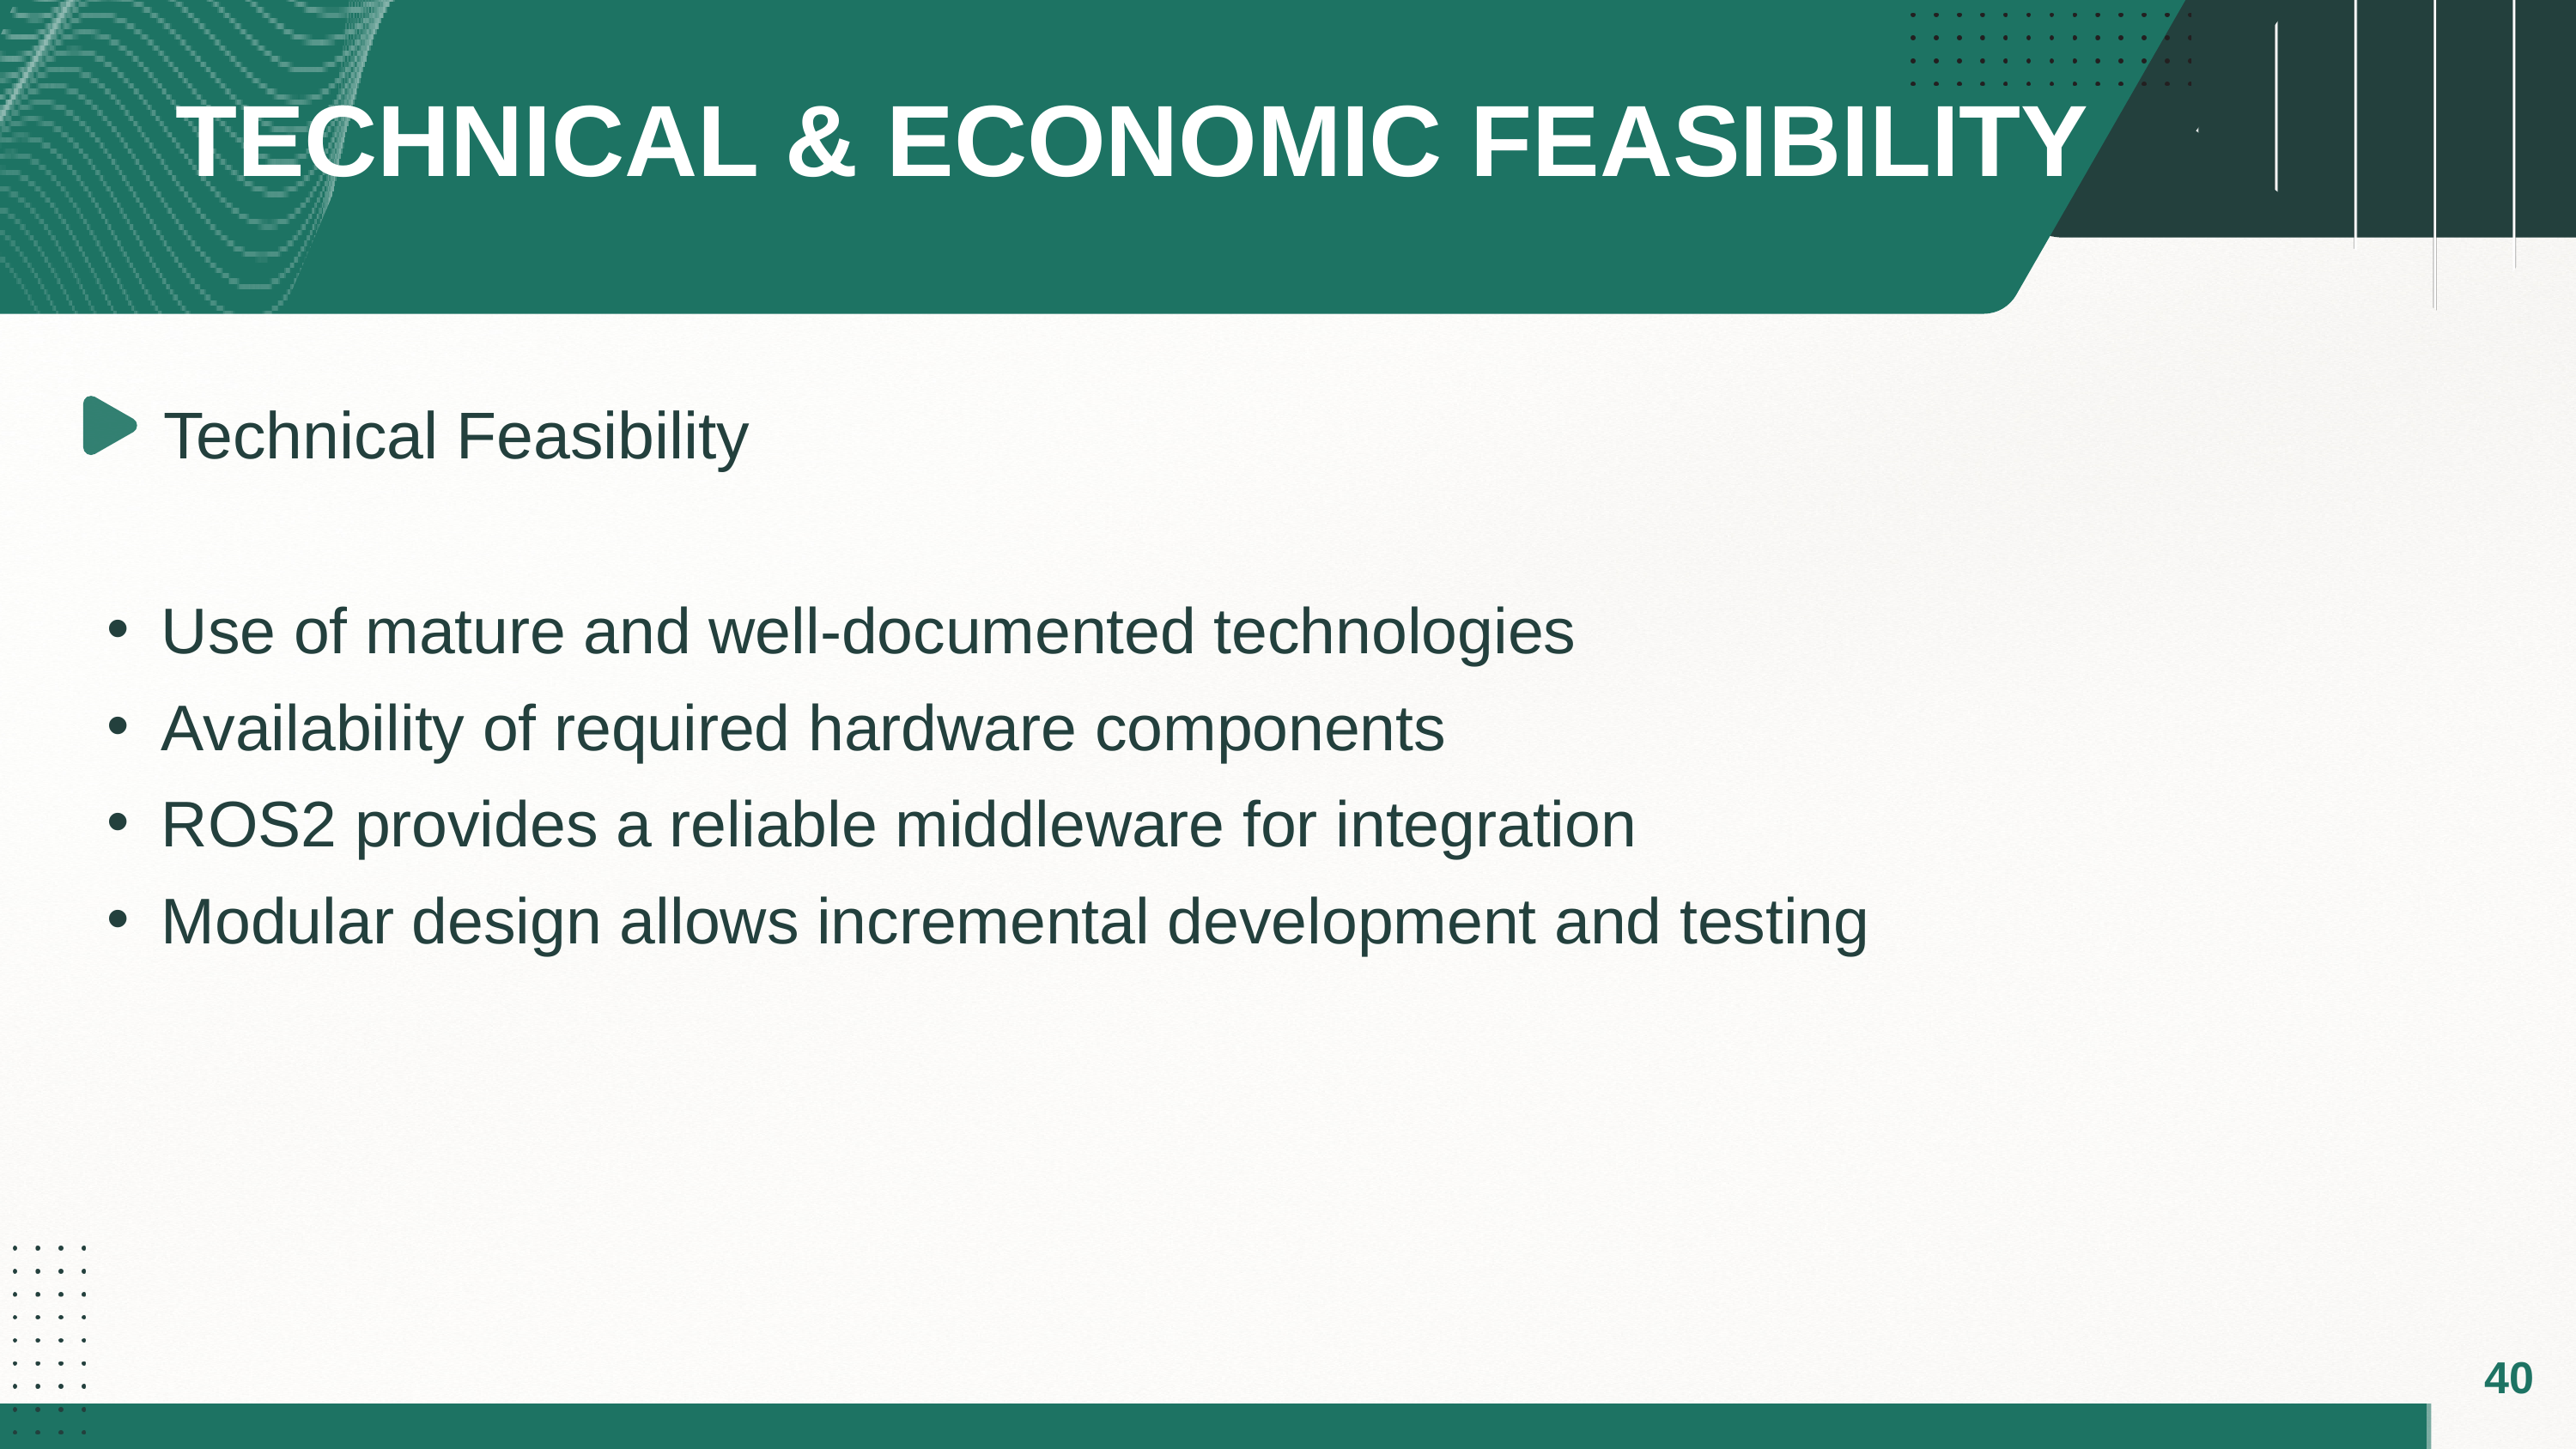

TECHNICAL & ECONOMIC FEASIBILITY
Technical Feasibility

Use of mature and well-documented technologies
Availability of required hardware components
ROS2 provides a reliable middleware for integration
Modular design allows incremental development and testing

40